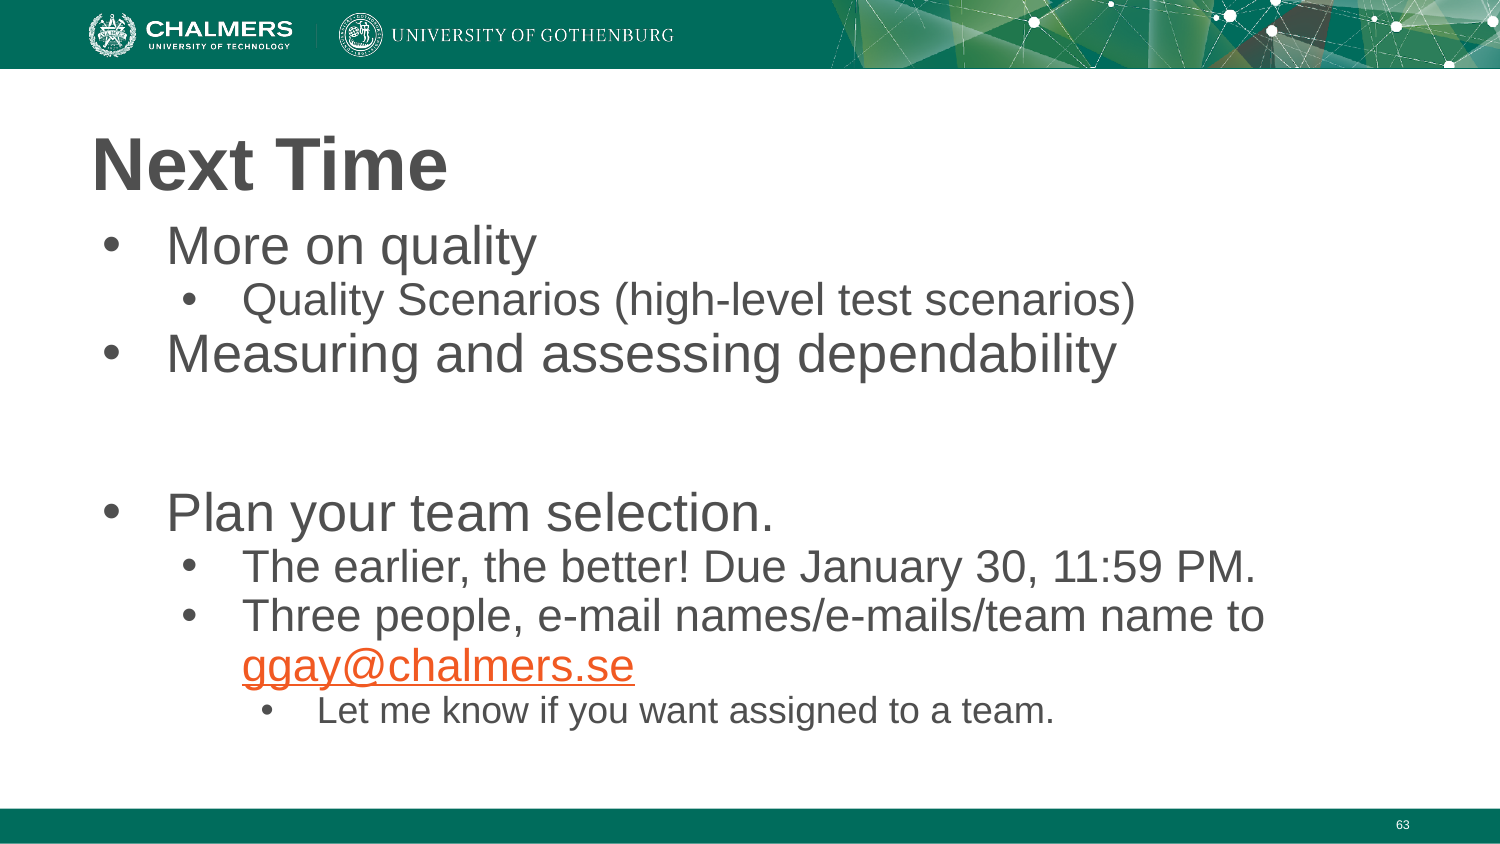

# Next Time
More on quality
Quality Scenarios (high-level test scenarios)
Measuring and assessing dependability

Plan your team selection.
The earlier, the better! Due January 30, 11:59 PM.
Three people, e-mail names/e-mails/team name to ggay@chalmers.se
Let me know if you want assigned to a team.

63